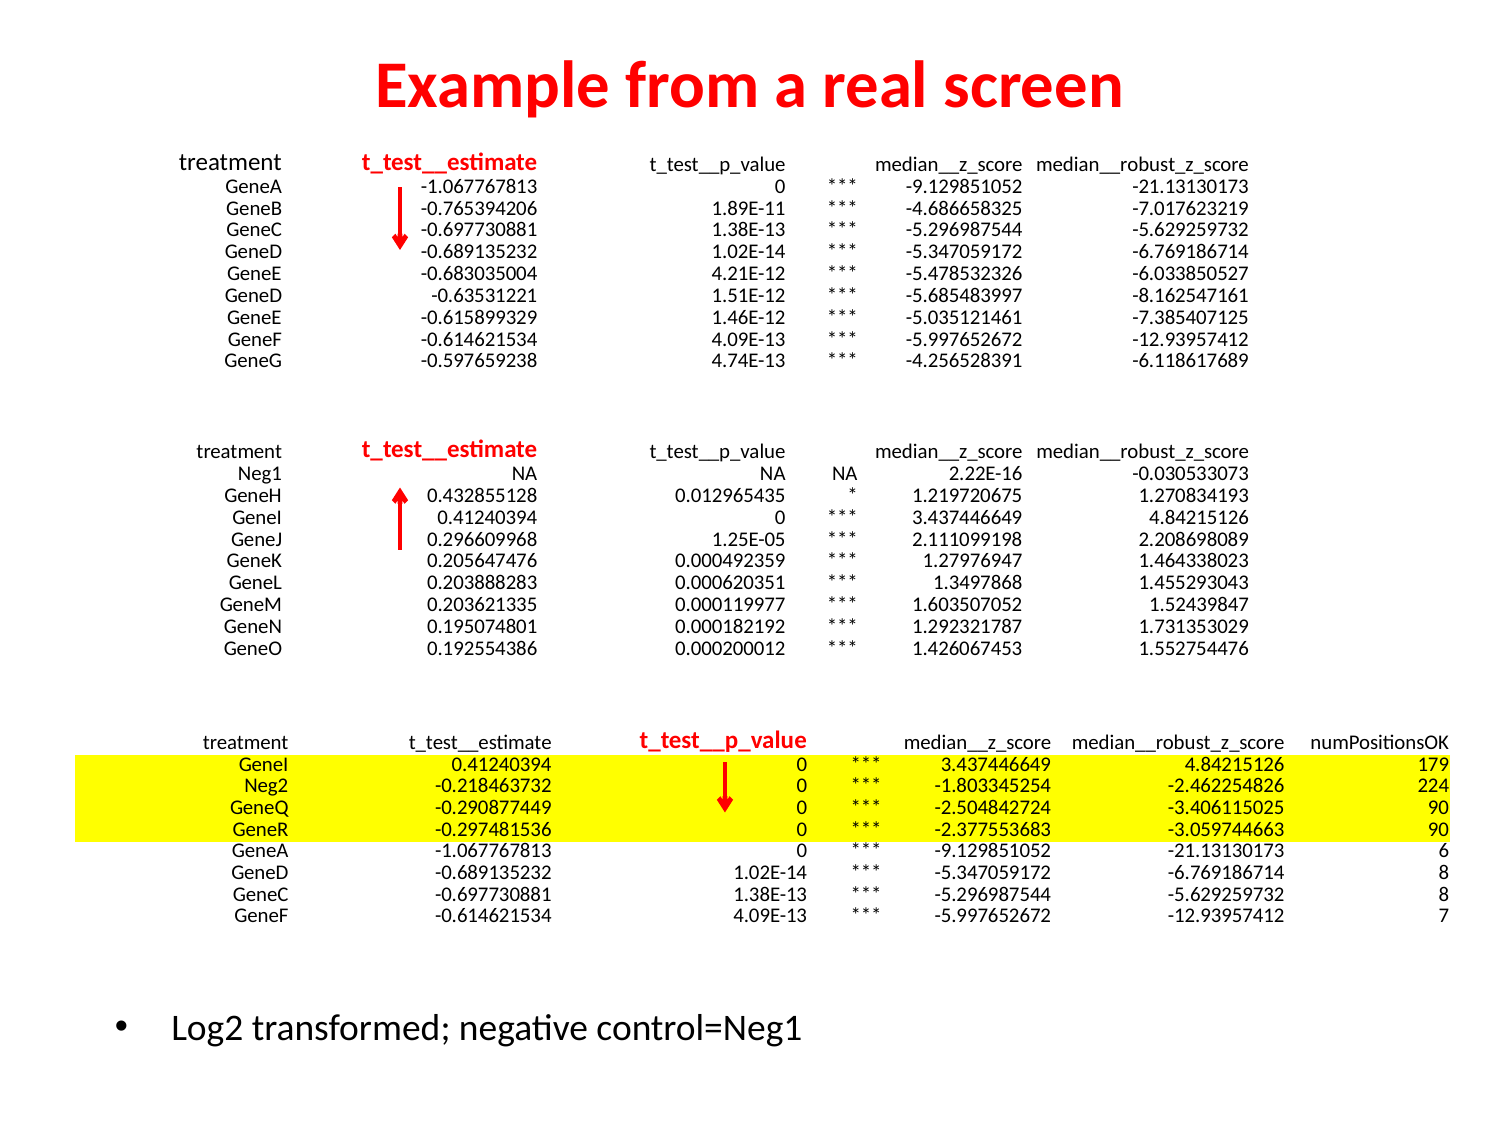

# Example from a real screen
| treatment | t\_test\_\_estimate | t\_test\_\_p\_value |  | median\_\_z\_score | median\_\_robust\_z\_score |
| --- | --- | --- | --- | --- | --- |
| GeneA | -1.067767813 | 0 | \*\*\* | -9.129851052 | -21.13130173 |
| GeneB | -0.765394206 | 1.89E-11 | \*\*\* | -4.686658325 | -7.017623219 |
| GeneC | -0.697730881 | 1.38E-13 | \*\*\* | -5.296987544 | -5.629259732 |
| GeneD | -0.689135232 | 1.02E-14 | \*\*\* | -5.347059172 | -6.769186714 |
| GeneE | -0.683035004 | 4.21E-12 | \*\*\* | -5.478532326 | -6.033850527 |
| GeneD | -0.63531221 | 1.51E-12 | \*\*\* | -5.685483997 | -8.162547161 |
| GeneE | -0.615899329 | 1.46E-12 | \*\*\* | -5.035121461 | -7.385407125 |
| GeneF | -0.614621534 | 4.09E-13 | \*\*\* | -5.997652672 | -12.93957412 |
| GeneG | -0.597659238 | 4.74E-13 | \*\*\* | -4.256528391 | -6.118617689 |
| treatment | t\_test\_\_estimate | t\_test\_\_p\_value |  | median\_\_z\_score | median\_\_robust\_z\_score |
| --- | --- | --- | --- | --- | --- |
| Neg1 | NA | NA | NA | 2.22E-16 | -0.030533073 |
| GeneH | 0.432855128 | 0.012965435 | \* | 1.219720675 | 1.270834193 |
| GeneI | 0.41240394 | 0 | \*\*\* | 3.437446649 | 4.84215126 |
| GeneJ | 0.296609968 | 1.25E-05 | \*\*\* | 2.111099198 | 2.208698089 |
| GeneK | 0.205647476 | 0.000492359 | \*\*\* | 1.27976947 | 1.464338023 |
| GeneL | 0.203888283 | 0.000620351 | \*\*\* | 1.3497868 | 1.455293043 |
| GeneM | 0.203621335 | 0.000119977 | \*\*\* | 1.603507052 | 1.52439847 |
| GeneN | 0.195074801 | 0.000182192 | \*\*\* | 1.292321787 | 1.731353029 |
| GeneO | 0.192554386 | 0.000200012 | \*\*\* | 1.426067453 | 1.552754476 |
| treatment | t\_test\_\_estimate | t\_test\_\_p\_value |  | median\_\_z\_score | median\_\_robust\_z\_score | numPositionsOK |
| --- | --- | --- | --- | --- | --- | --- |
| GeneI | 0.41240394 | 0 | \*\*\* | 3.437446649 | 4.84215126 | 179 |
| Neg2 | -0.218463732 | 0 | \*\*\* | -1.803345254 | -2.462254826 | 224 |
| GeneQ | -0.290877449 | 0 | \*\*\* | -2.504842724 | -3.406115025 | 90 |
| GeneR | -0.297481536 | 0 | \*\*\* | -2.377553683 | -3.059744663 | 90 |
| GeneA | -1.067767813 | 0 | \*\*\* | -9.129851052 | -21.13130173 | 6 |
| GeneD | -0.689135232 | 1.02E-14 | \*\*\* | -5.347059172 | -6.769186714 | 8 |
| GeneC | -0.697730881 | 1.38E-13 | \*\*\* | -5.296987544 | -5.629259732 | 8 |
| GeneF | -0.614621534 | 4.09E-13 | \*\*\* | -5.997652672 | -12.93957412 | 7 |
Log2 transformed; negative control=Neg1